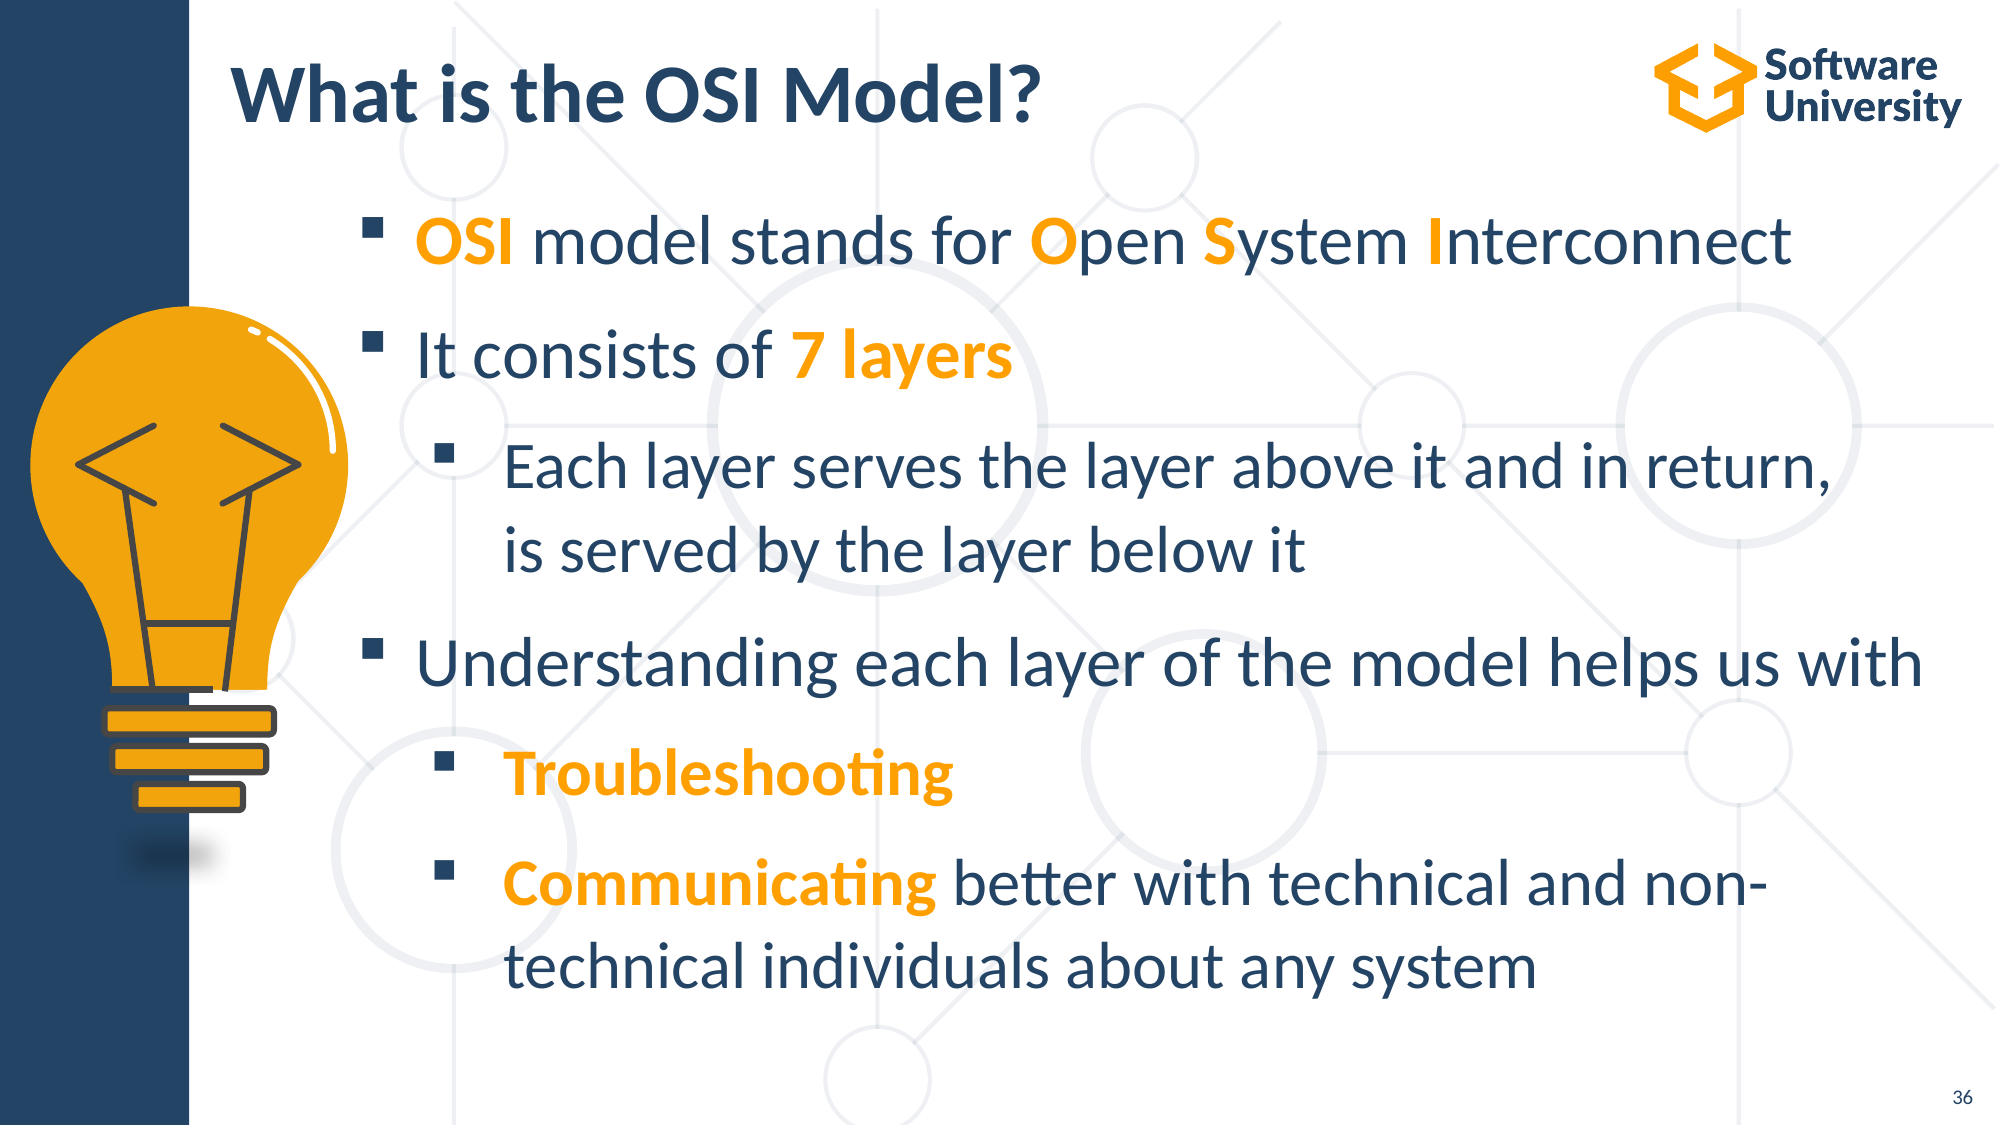

# What is the OSI Model?
OSI model stands for Open System Interconnect
It consists of 7 layers
 Each layer serves the layer above it and in return,
 is served by the layer below it
Understanding each layer of the model helps us with
 Troubleshooting
 Communicating better with technical and non-
 technical individuals about any system
36